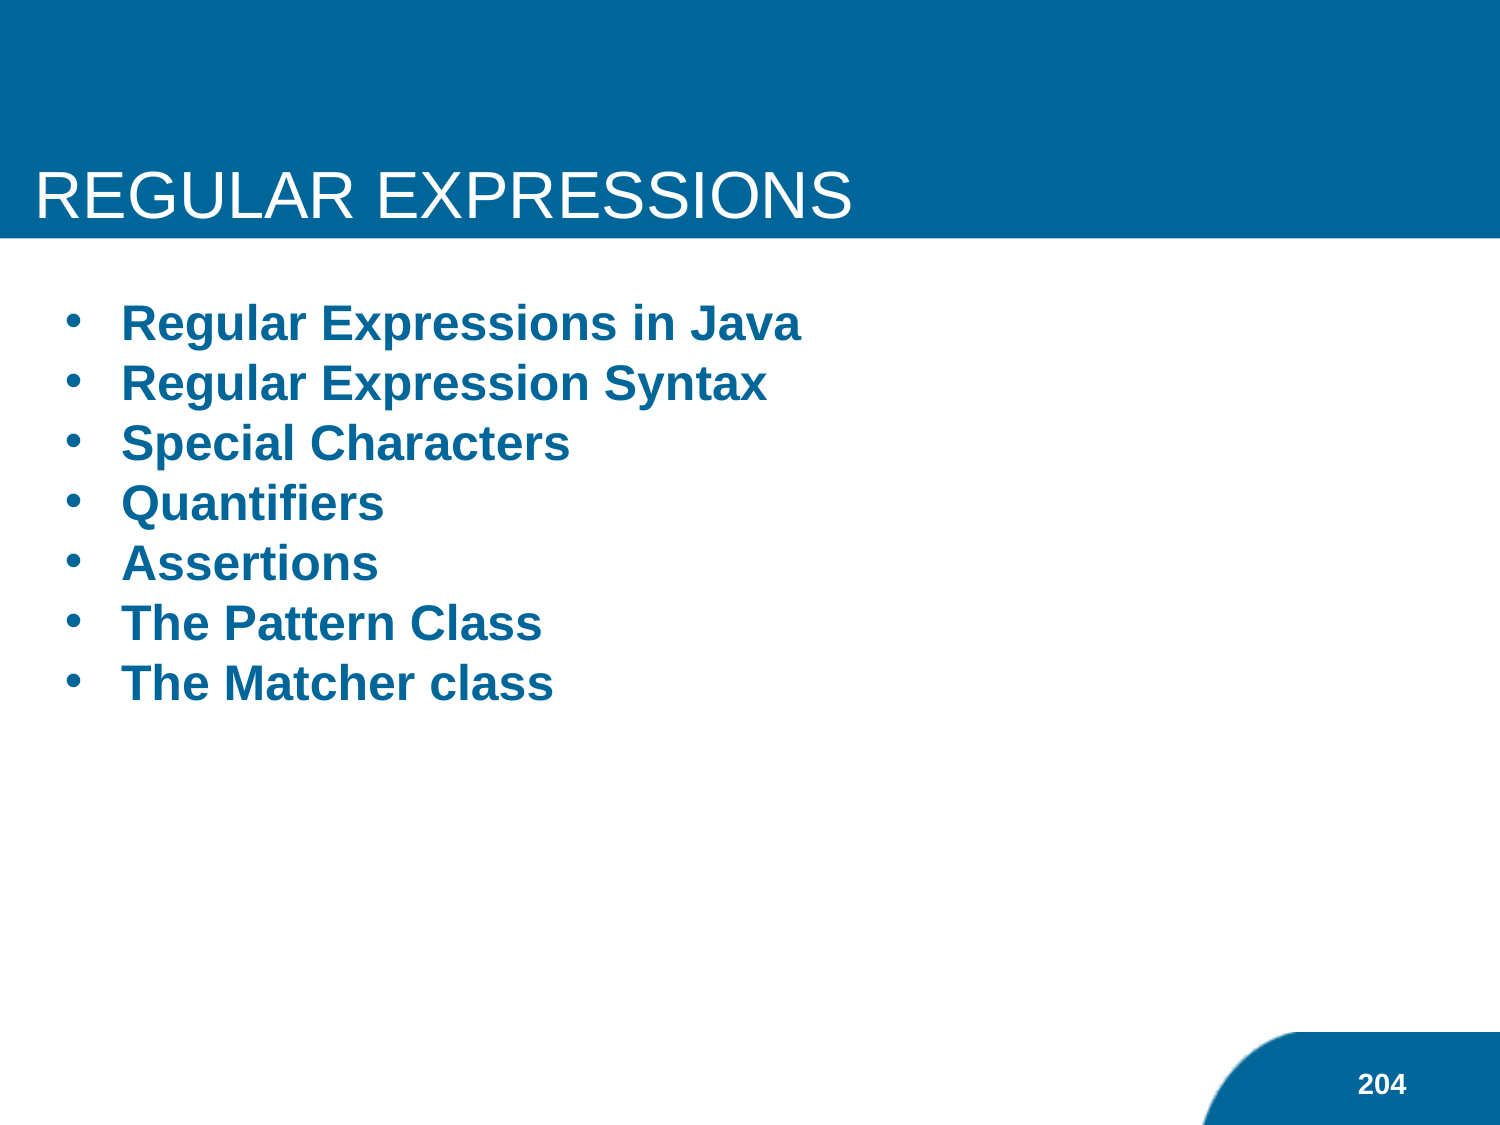

Regular Expressions
Regular Expressions in Java
Regular Expression Syntax
Special Characters
Quantifiers
Assertions
The Pattern Class
The Matcher class
204